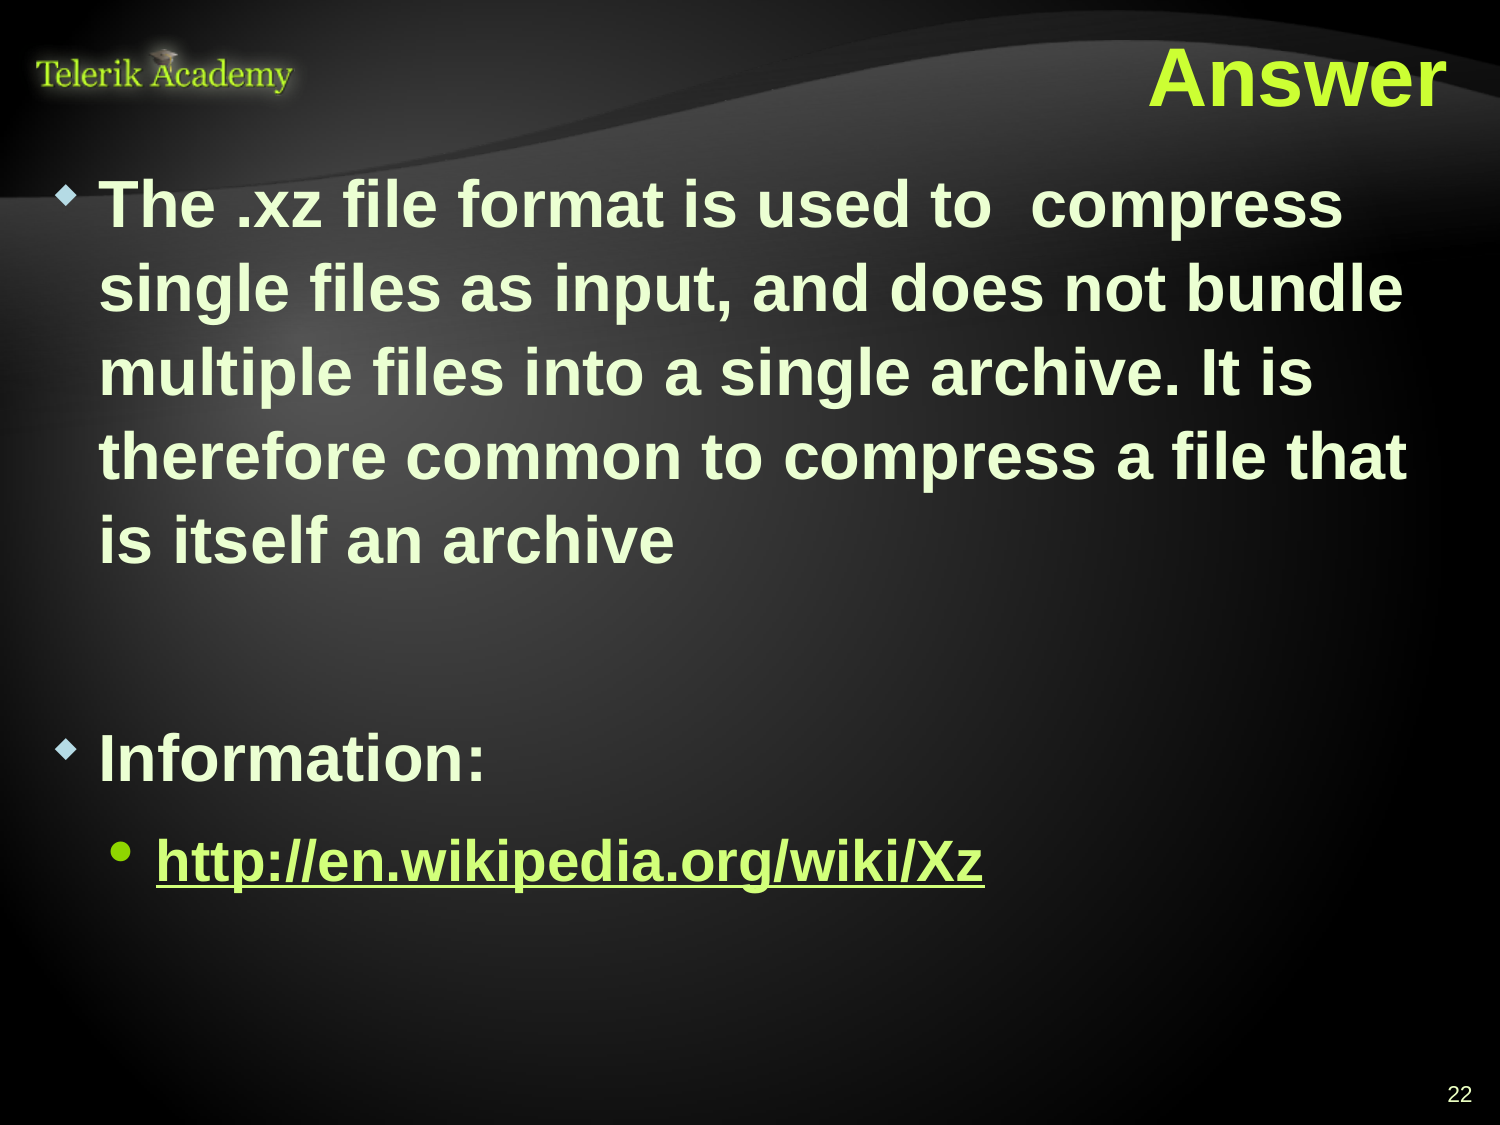

# Answer
The .xz file format is used to  compress single files as input, and does not bundle multiple files into a single archive. It is therefore common to compress a file that is itself an archive

Information:
http://en.wikipedia.org/wiki/Xz
22